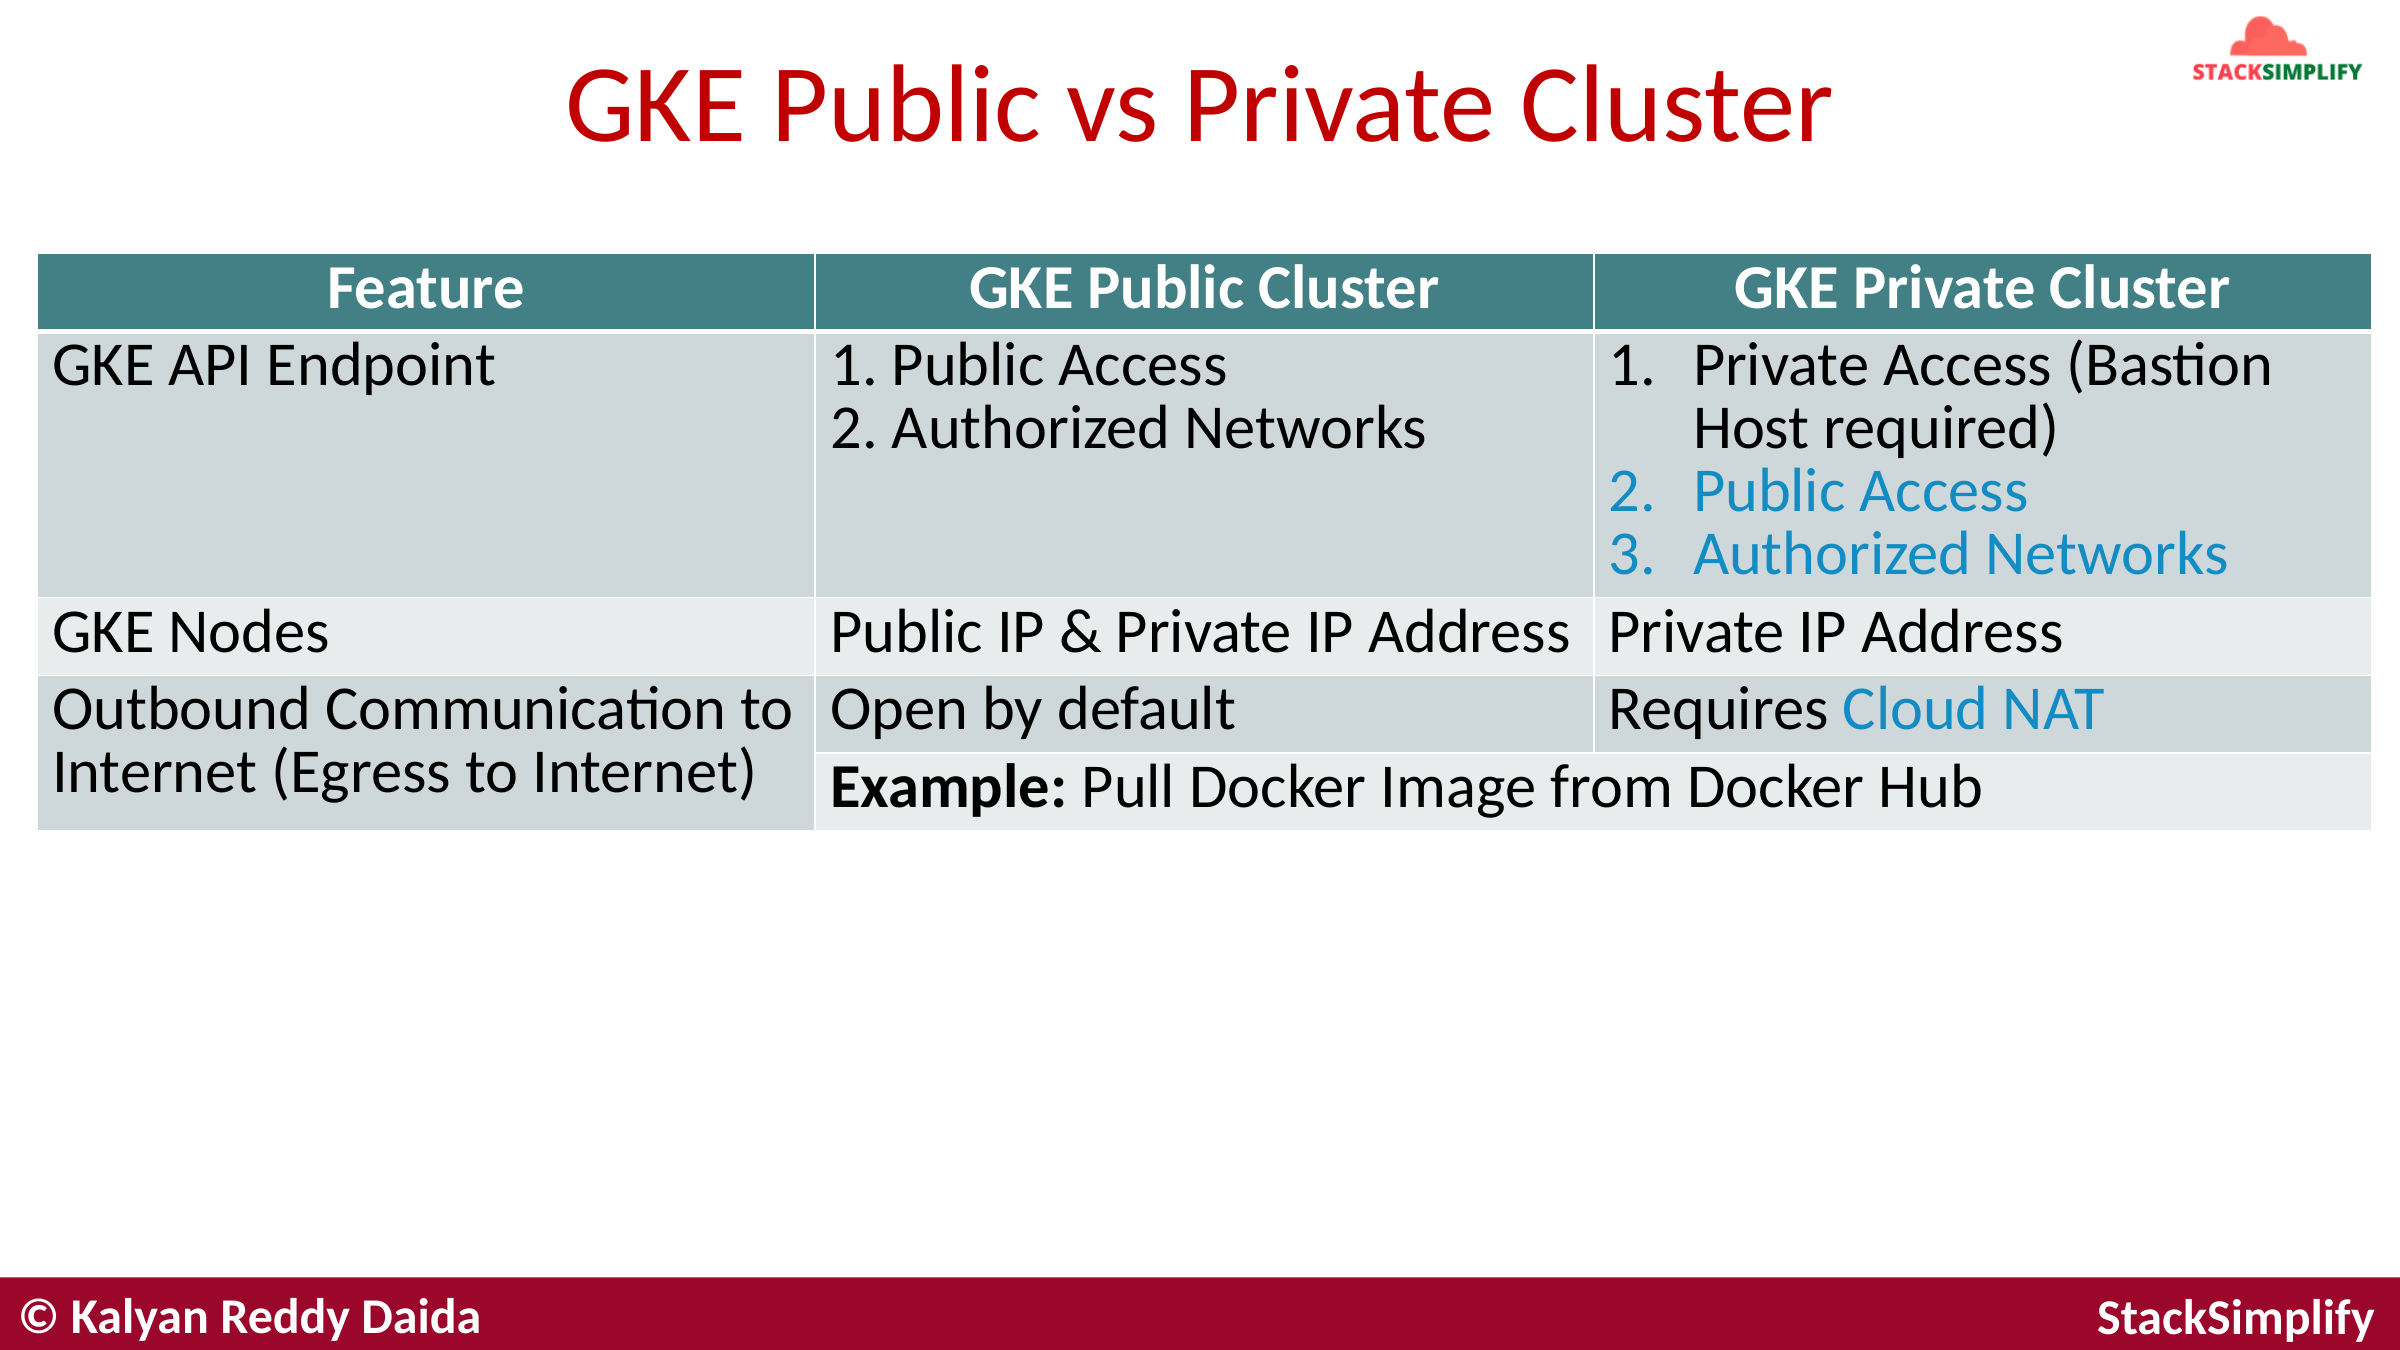

# GKE Public vs Private Cluster
| Feature | GKE Public Cluster | GKE Private Cluster |
| --- | --- | --- |
| GKE API Endpoint | 1. Public Access 2. Authorized Networks | Private Access (Bastion Host required) Public Access Authorized Networks |
| GKE Nodes | Public IP & Private IP Address | Private IP Address |
| Outbound Communication to Internet (Egress to Internet) | Open by default | Requires Cloud NAT |
|  | Example: Pull Docker Image from Docker Hub |  |
© Kalyan Reddy Daida